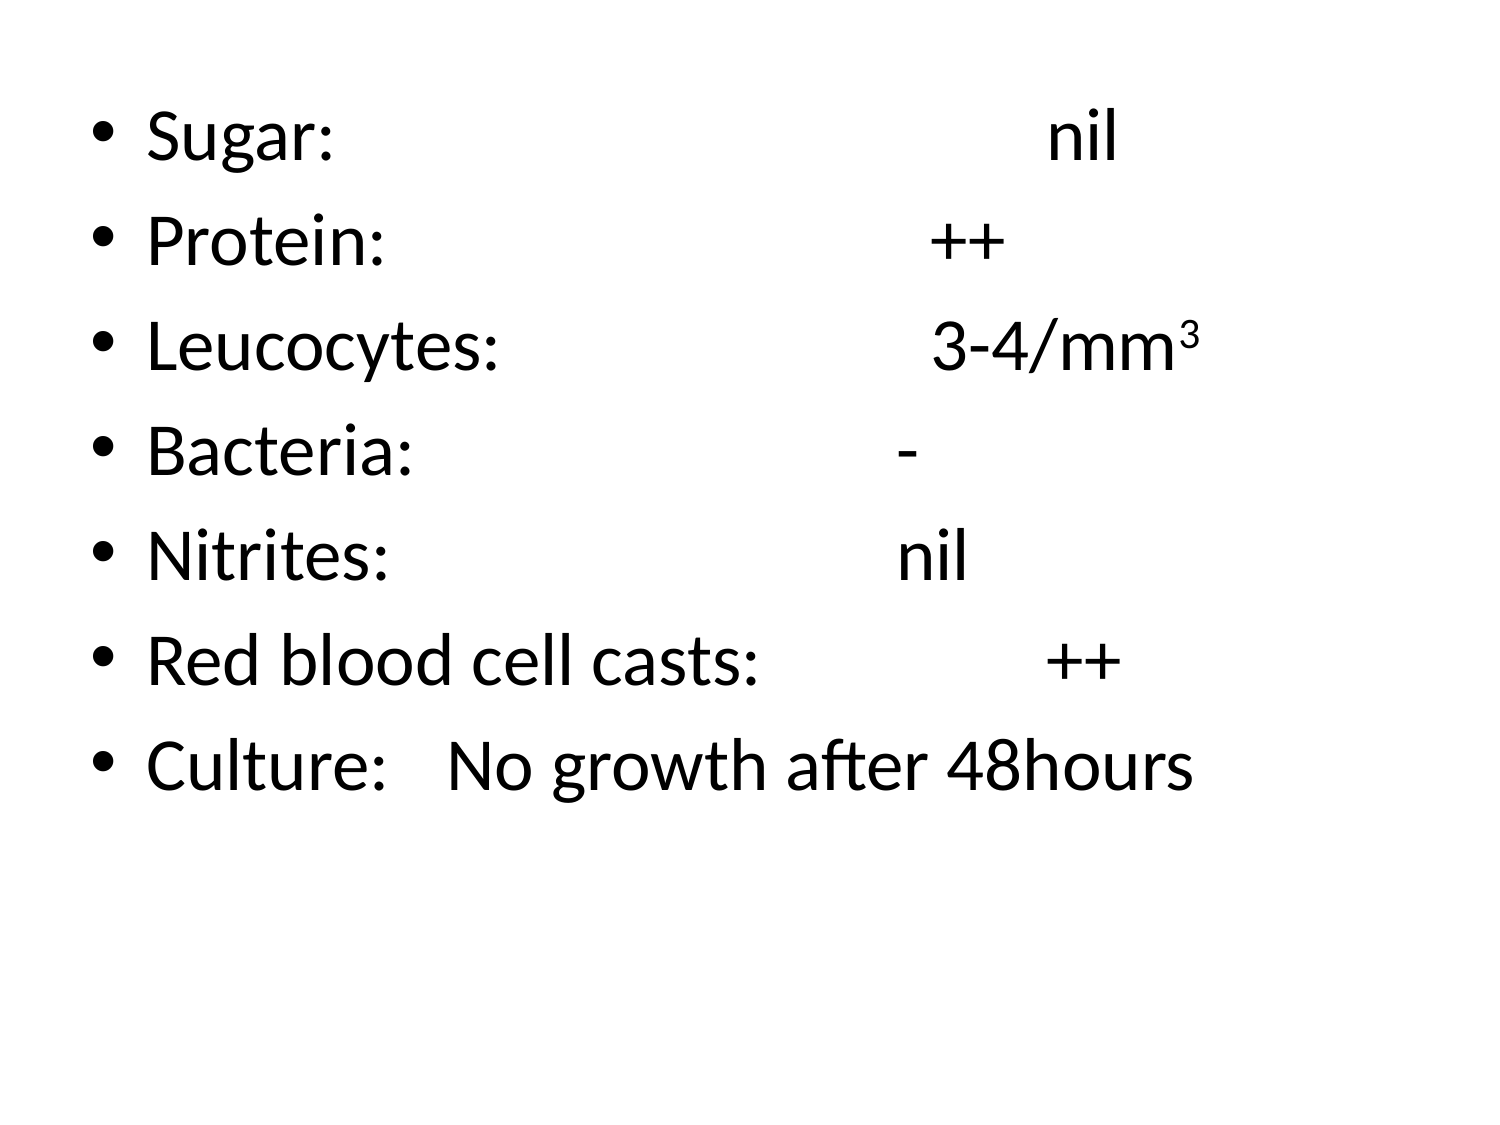

Sugar:					nil
Protein:				  ++
Leucocytes:			  3-4/mm3
Bacteria:				-
Nitrites:				nil
Red blood cell casts:		++
Culture:	No growth after 48hours